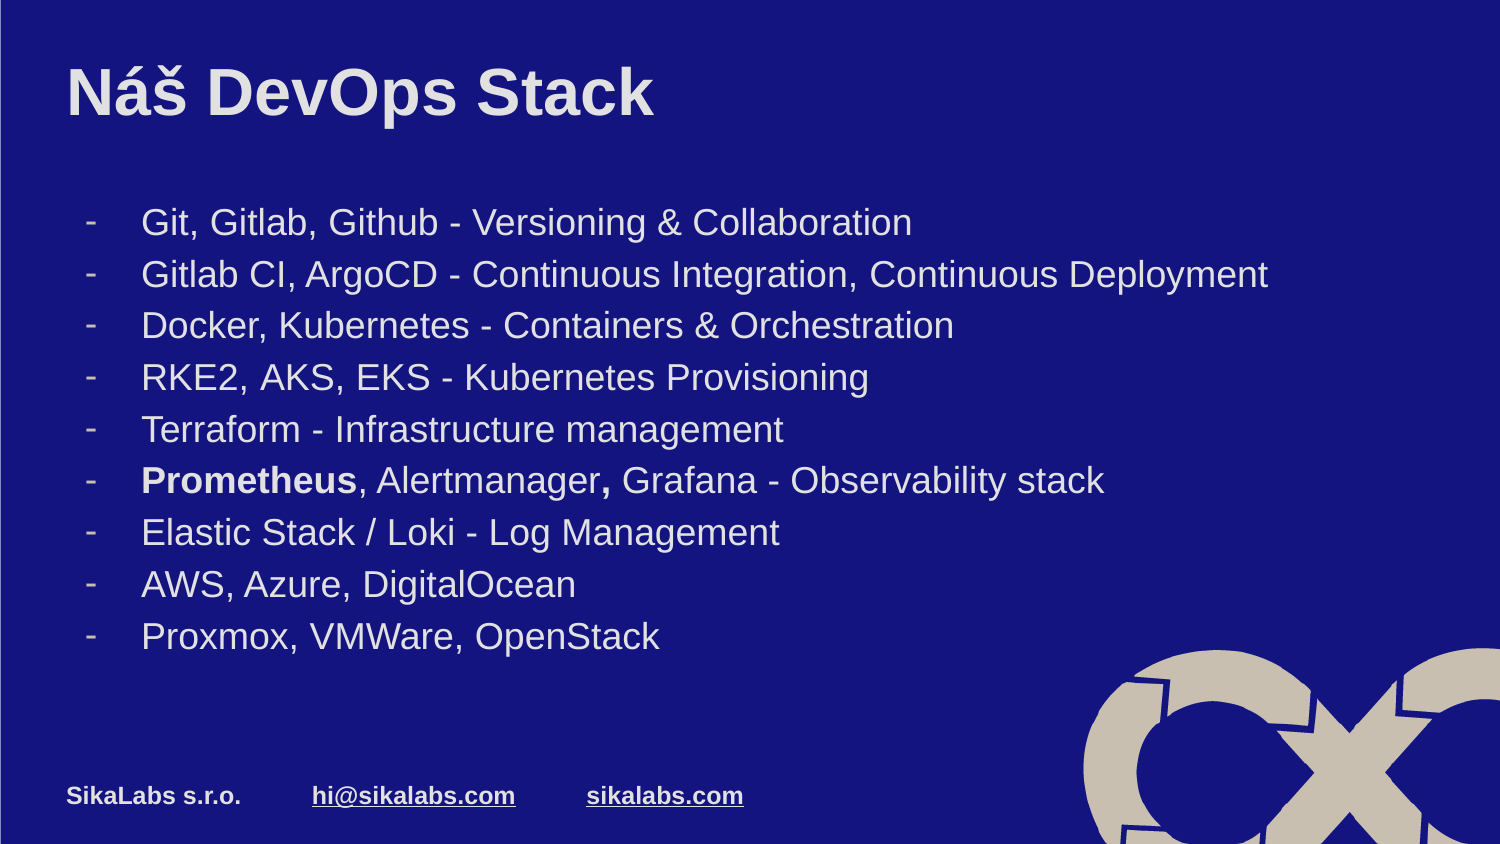

# Náš DevOps Stack
Git, Gitlab, Github - Versioning & Collaboration
Gitlab CI, ArgoCD - Continuous Integration, Continuous Deployment
Docker, Kubernetes - Containers & Orchestration
RKE2, AKS, EKS - Kubernetes Provisioning
Terraform - Infrastructure management
Prometheus, Alertmanager, Grafana - Observability stack
Elastic Stack / Loki - Log Management
AWS, Azure, DigitalOcean
Proxmox, VMWare, OpenStack